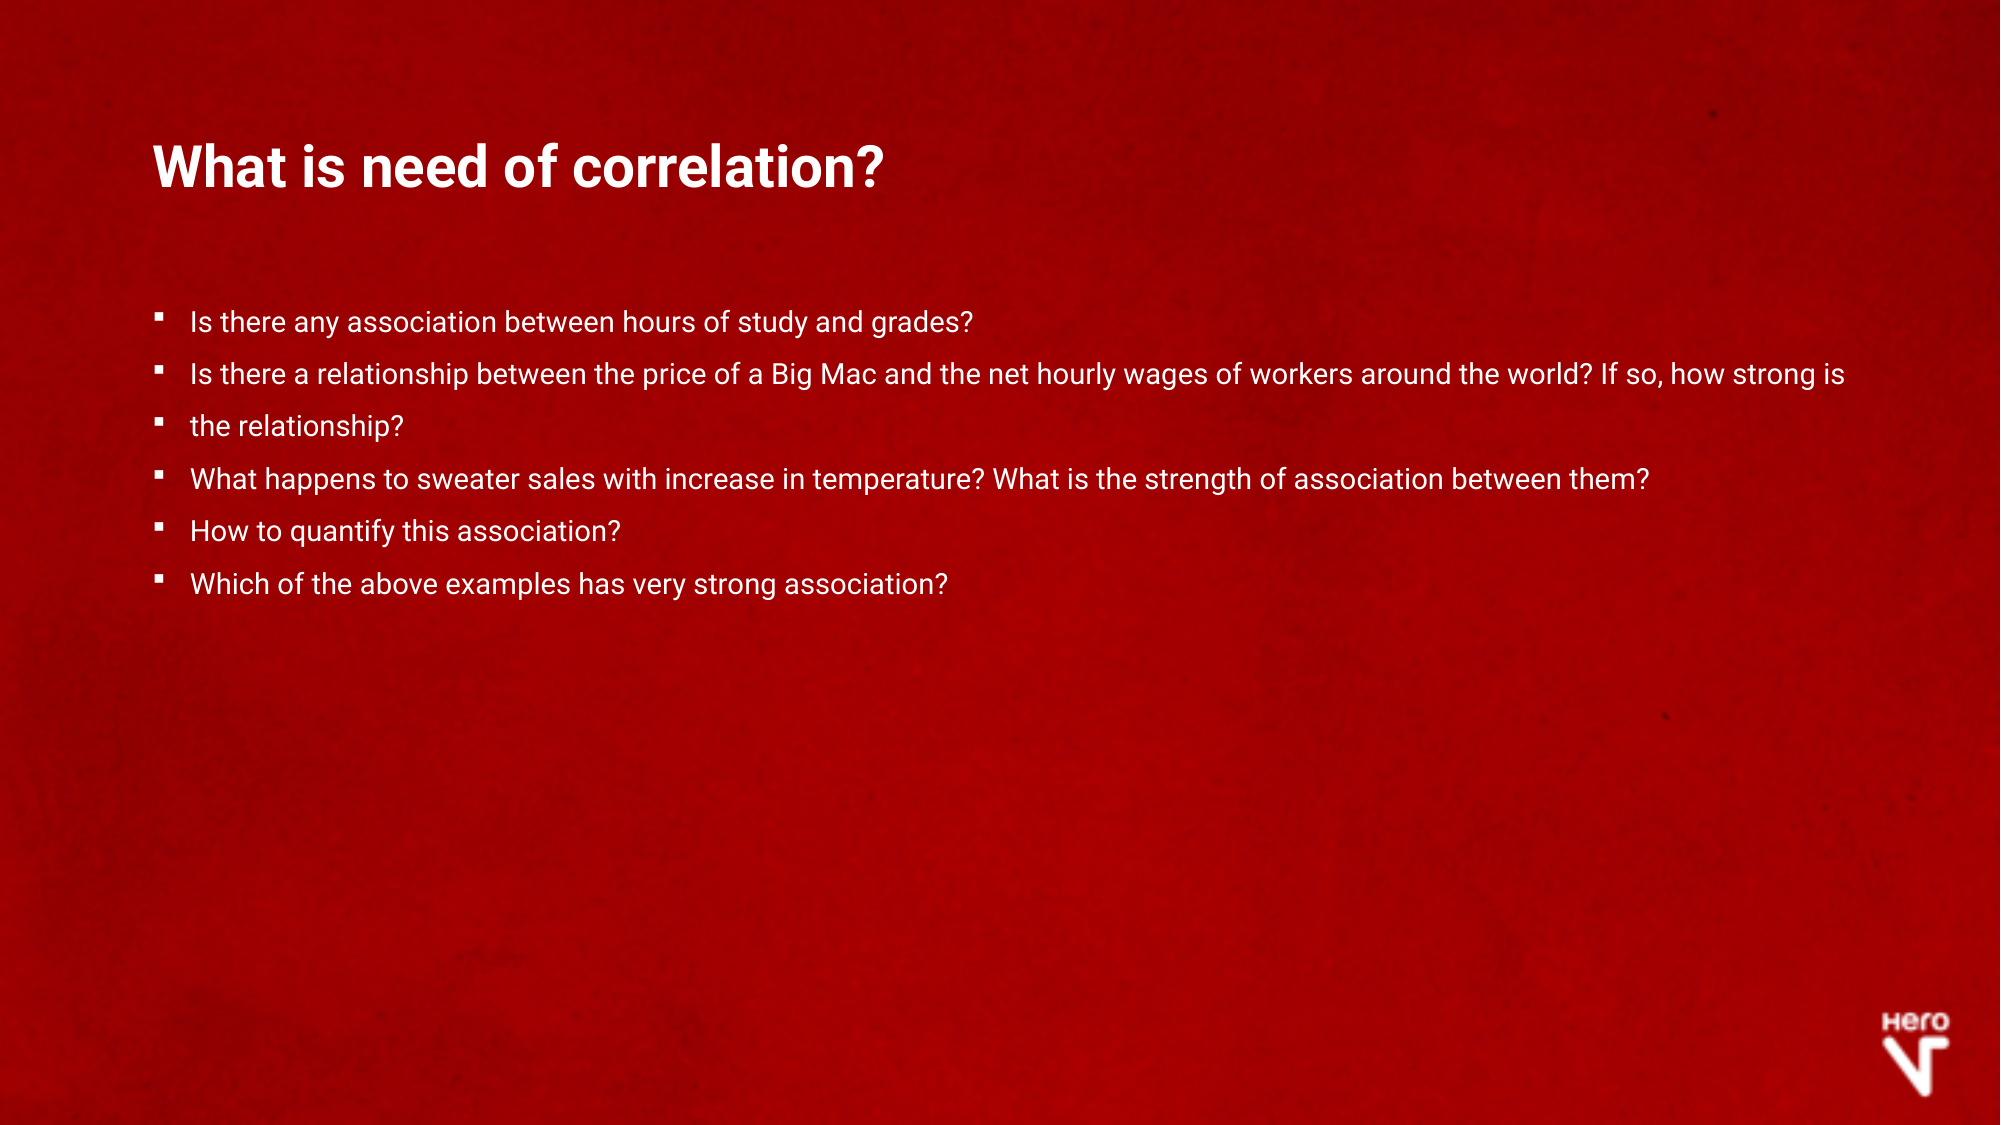

# What is need of correlation?
Is there any association between hours of study and grades?
Is there a relationship between the price of a Big Mac and the net hourly wages of workers around the world? If so, how strong is
the relationship?
What happens to sweater sales with increase in temperature? What is the strength of association between them?
How to quantify this association?
Which of the above examples has very strong association?